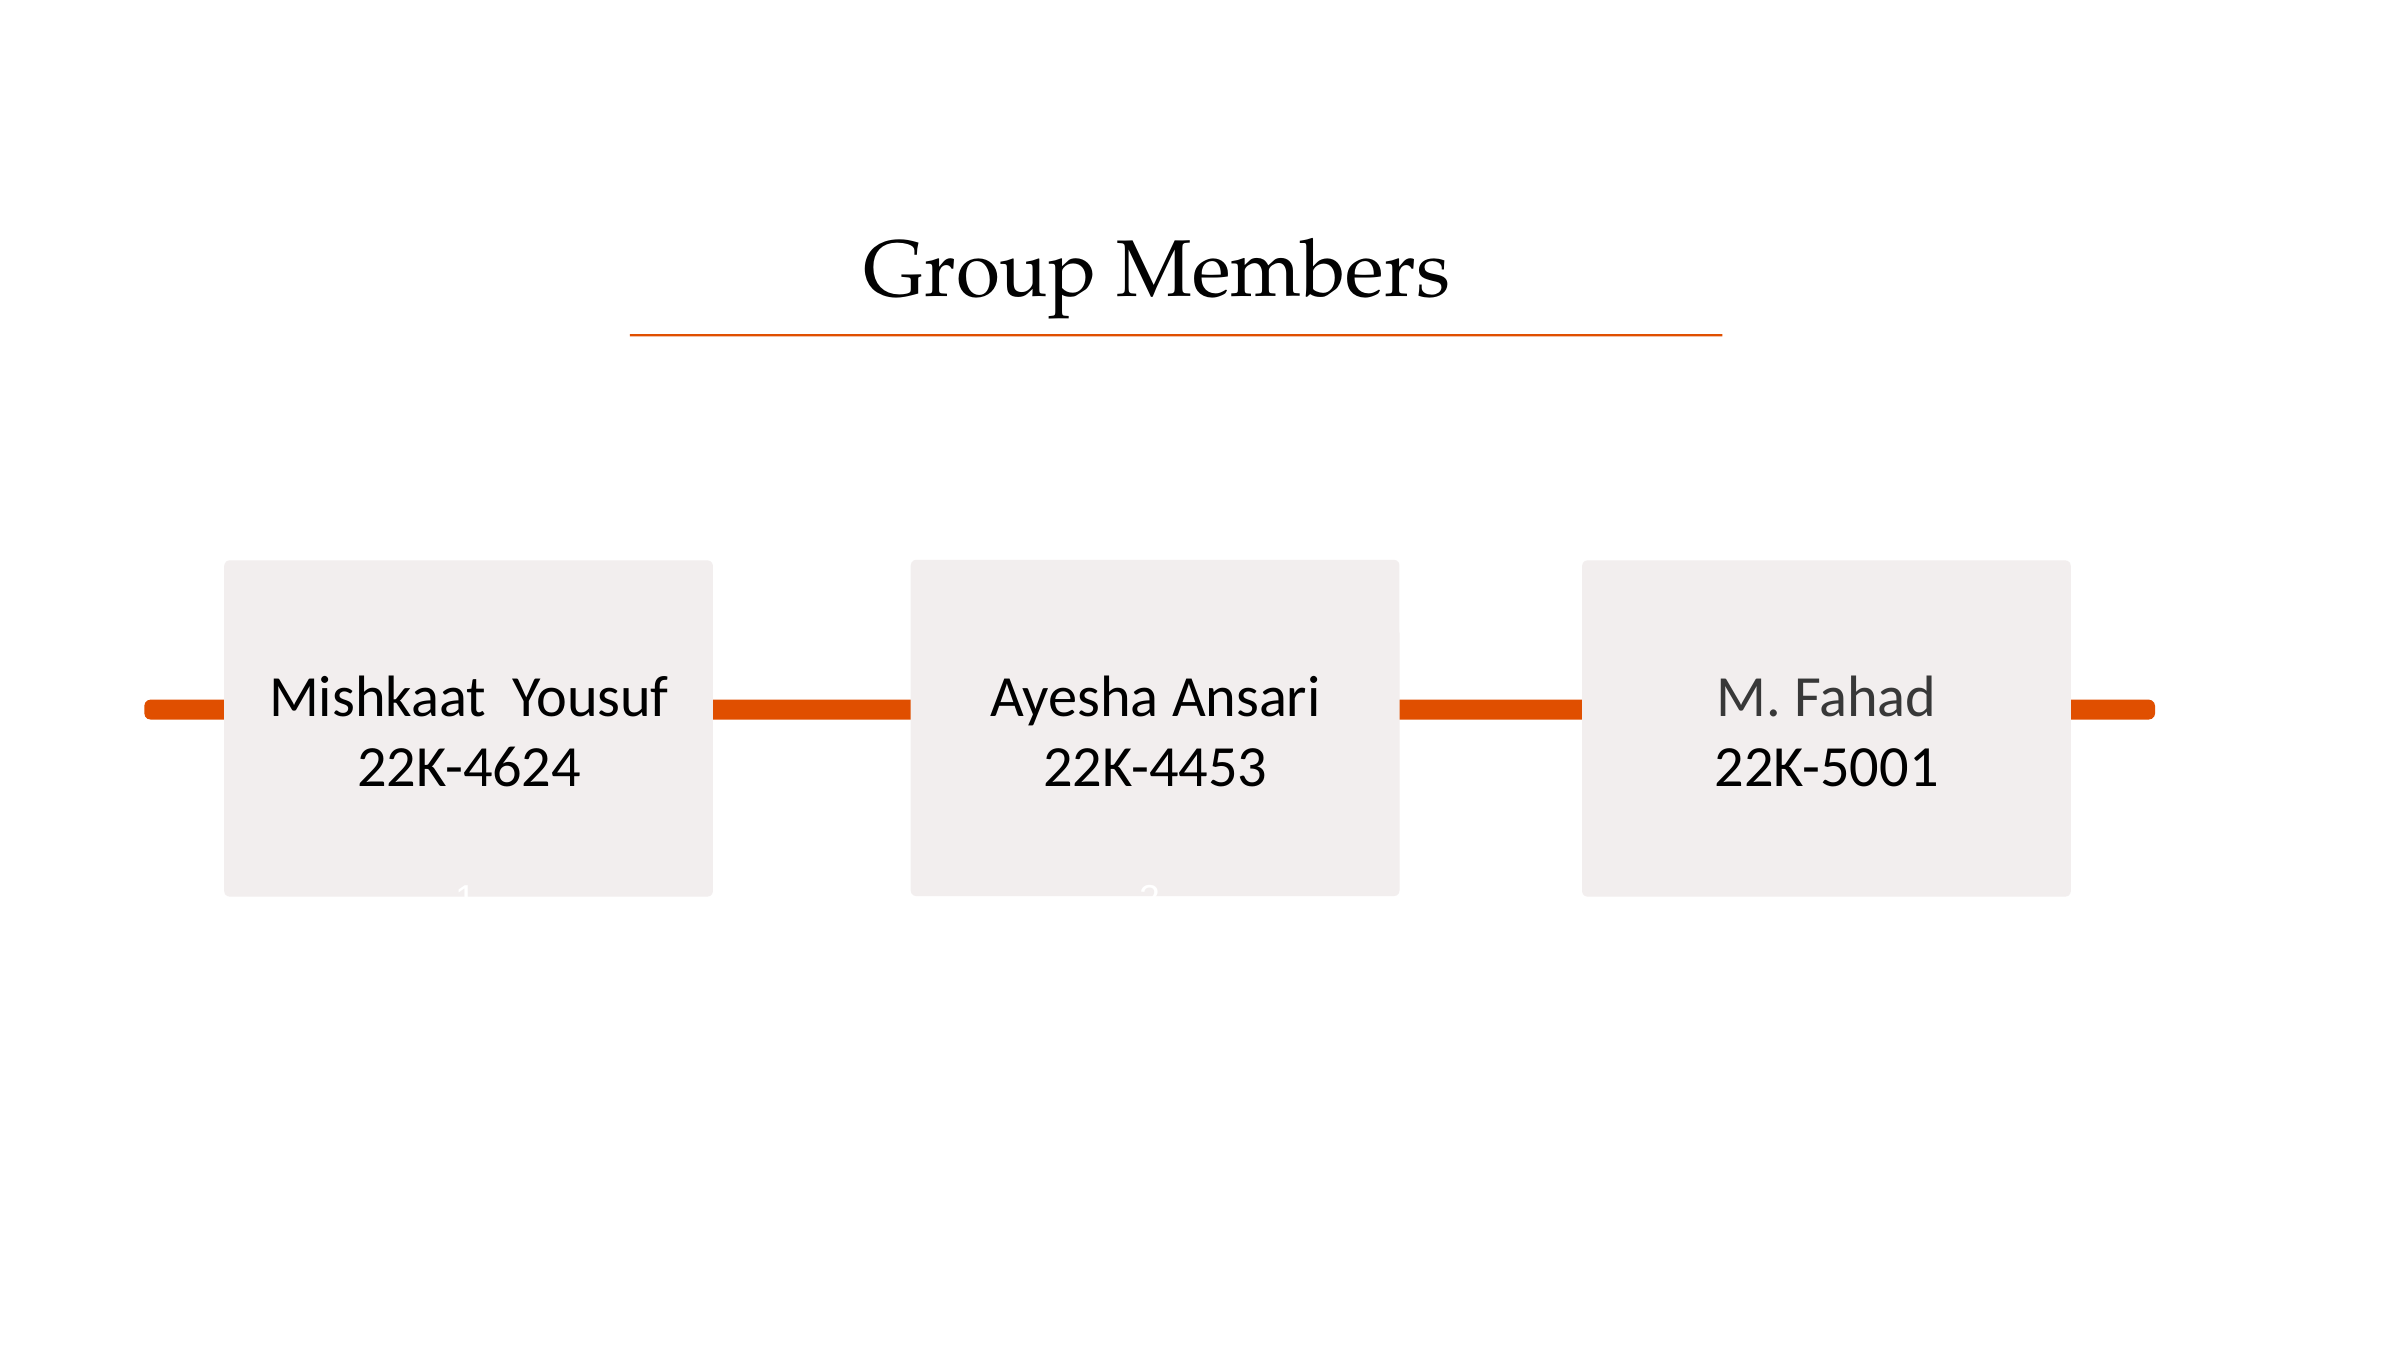

Group Members

Mishkaat  Yousuf
22K-4624
Ayesha Ansari
22K-4453
M. Fahad
22K-5001

2
1